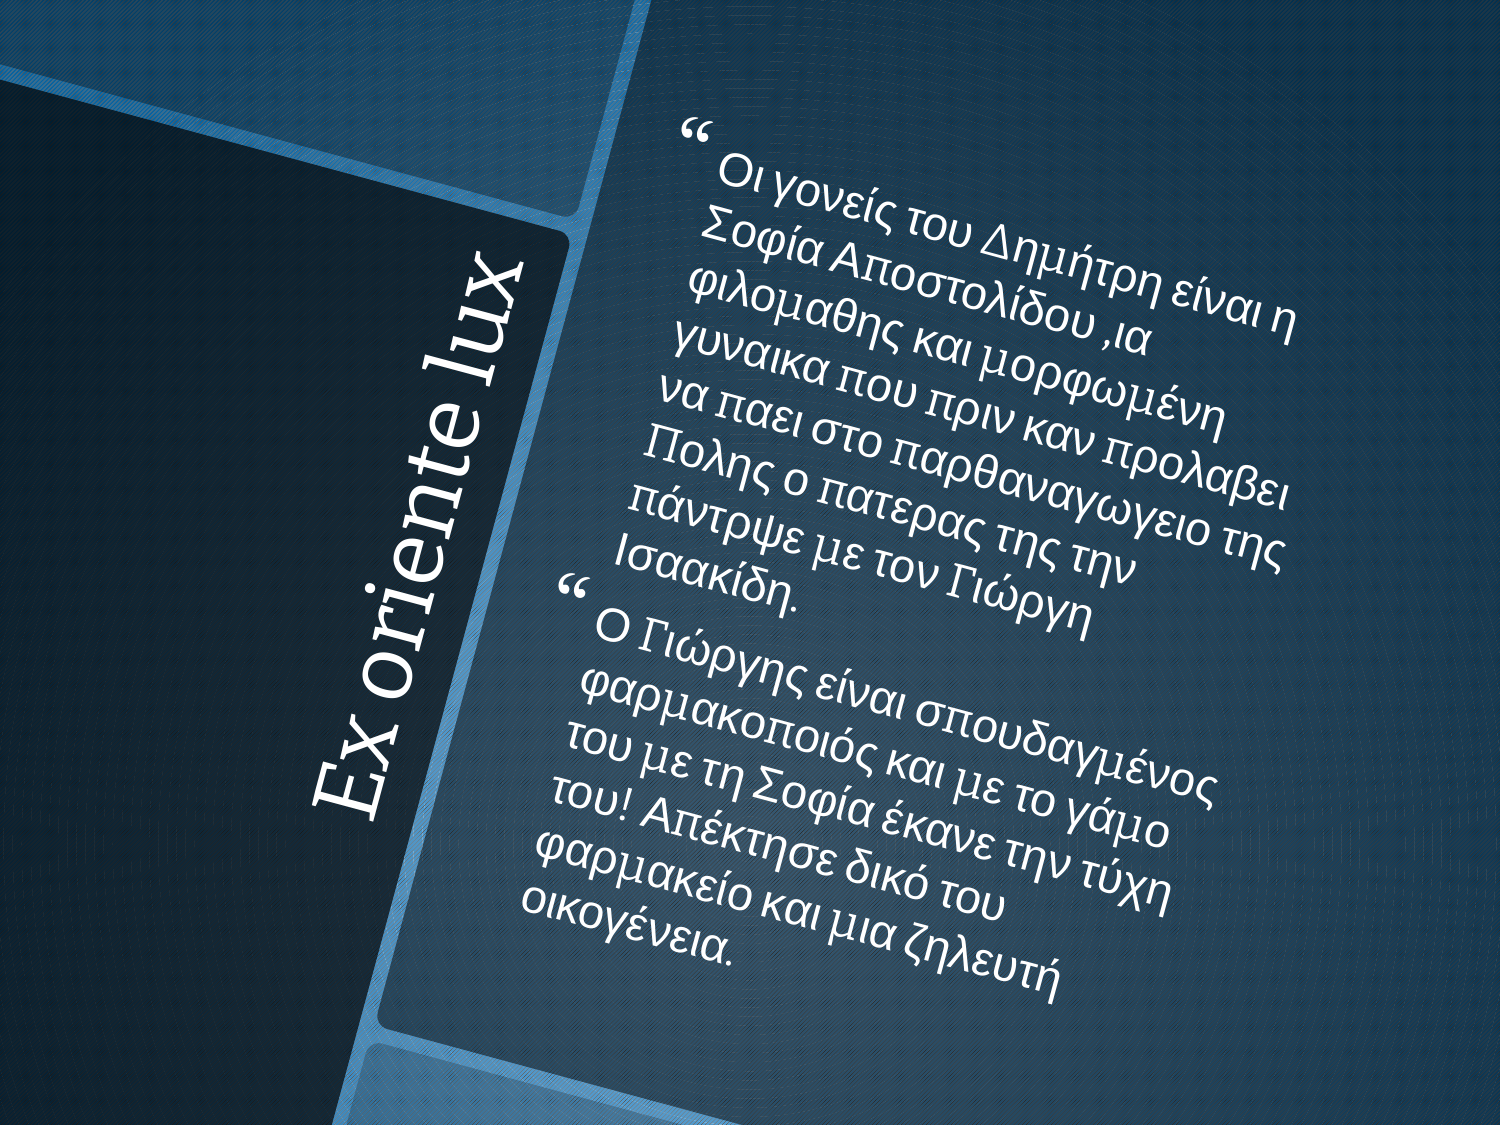

Οι γονείς του Δημήτρη είναι η Σοφία Αποστολίδου ,ια φιλομαθης και μορφωμένη γυναικα που πριν καν προλαβει να παει στο παρθαναγωγειο της Πολης ο πατερας της την πάντρψε με τον Γιώργη Ισαακίδη.
Ο Γιώργης είναι σπουδαγμένος φαρμακοποιός και με το γάμο του με τη Σοφία έκανε την τύχη του! Απέκτησε δικό του φαρμακείο και μια ζηλευτή οικογένεια.
# Ex oriente lux